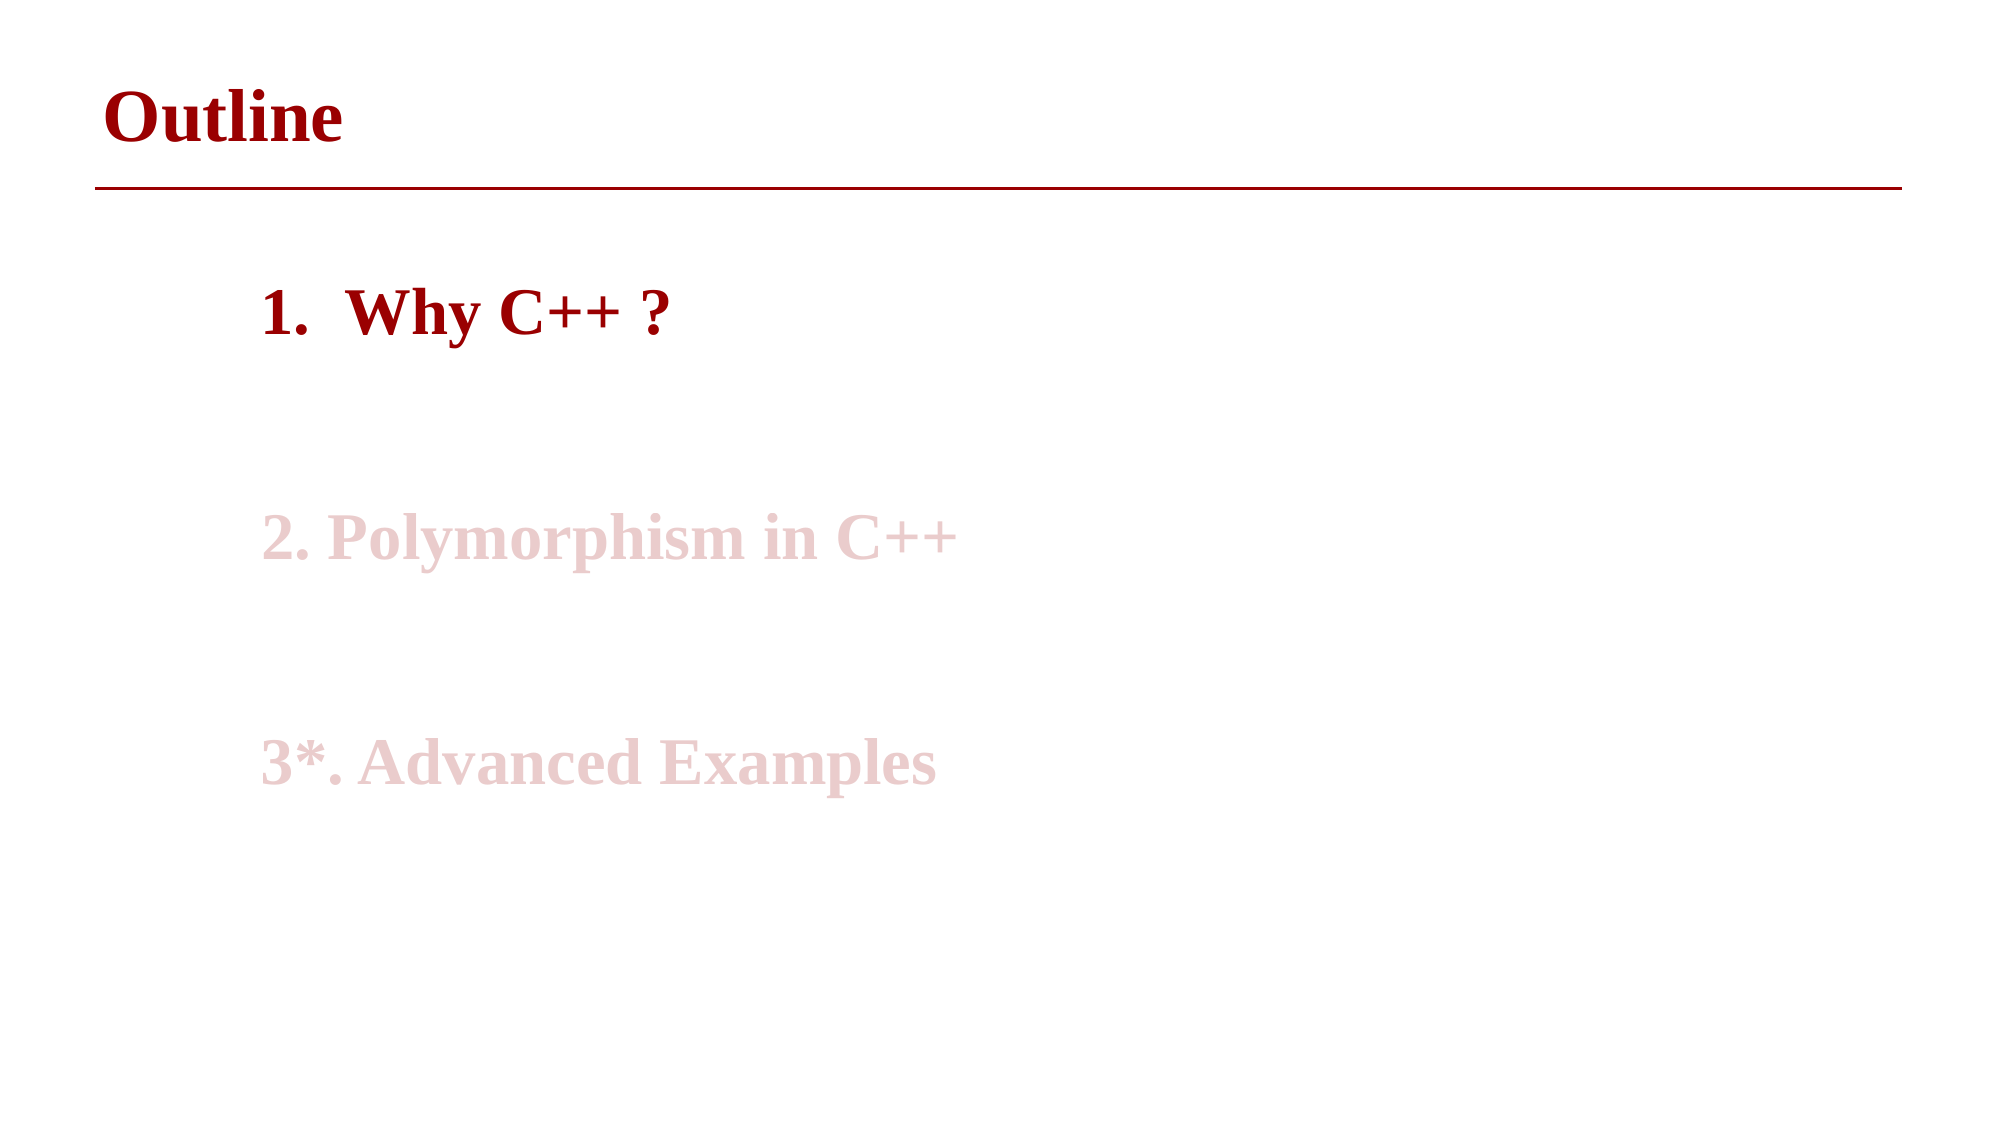

Outline
Why C++ ?

2. Polymorphism in C++
3*. Advanced Examples